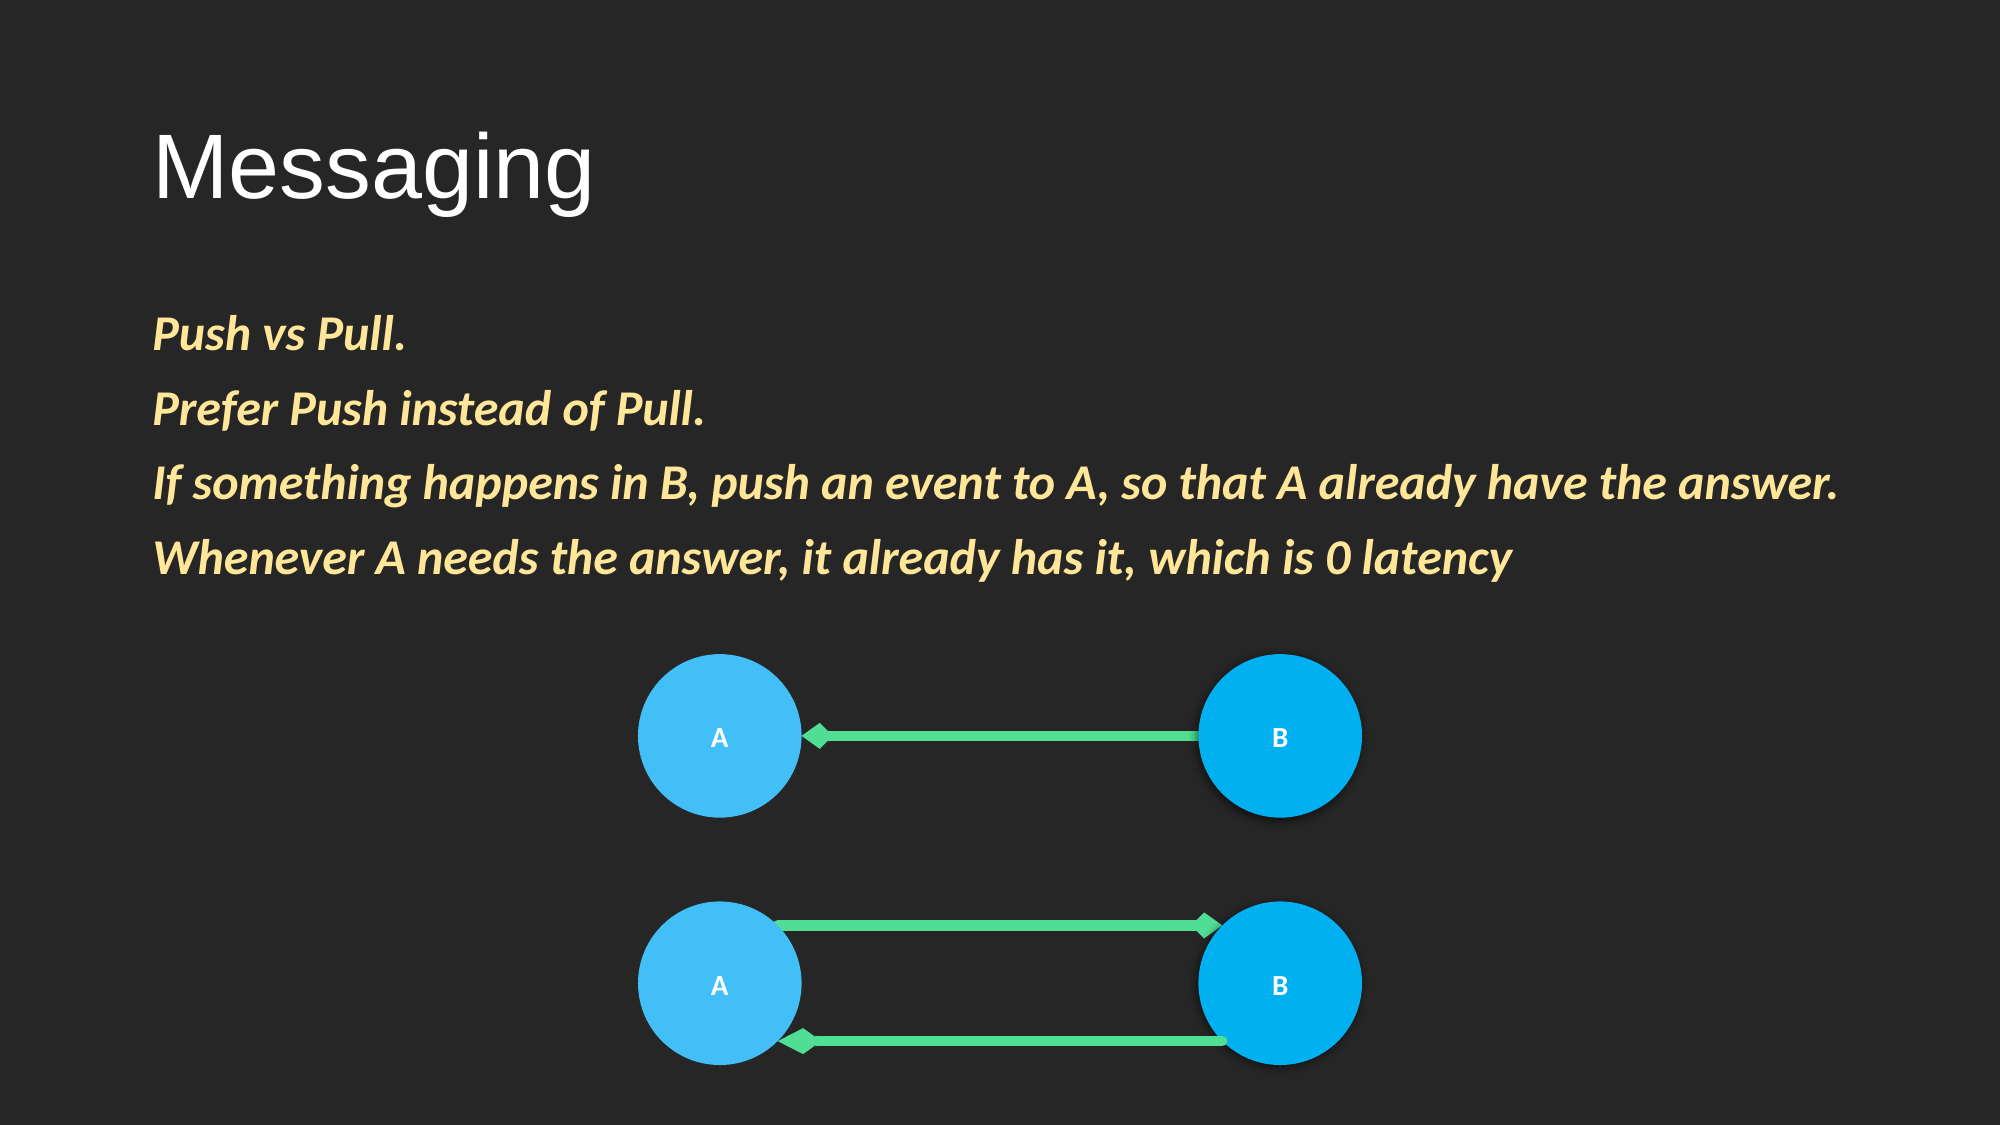

# Messaging
Push vs Pull.
Prefer Push instead of Pull.
If something happens in B, push an event to A, so that A already have the answer.
Whenever A needs the answer, it already has it, which is 0 latency
A
B
A
B